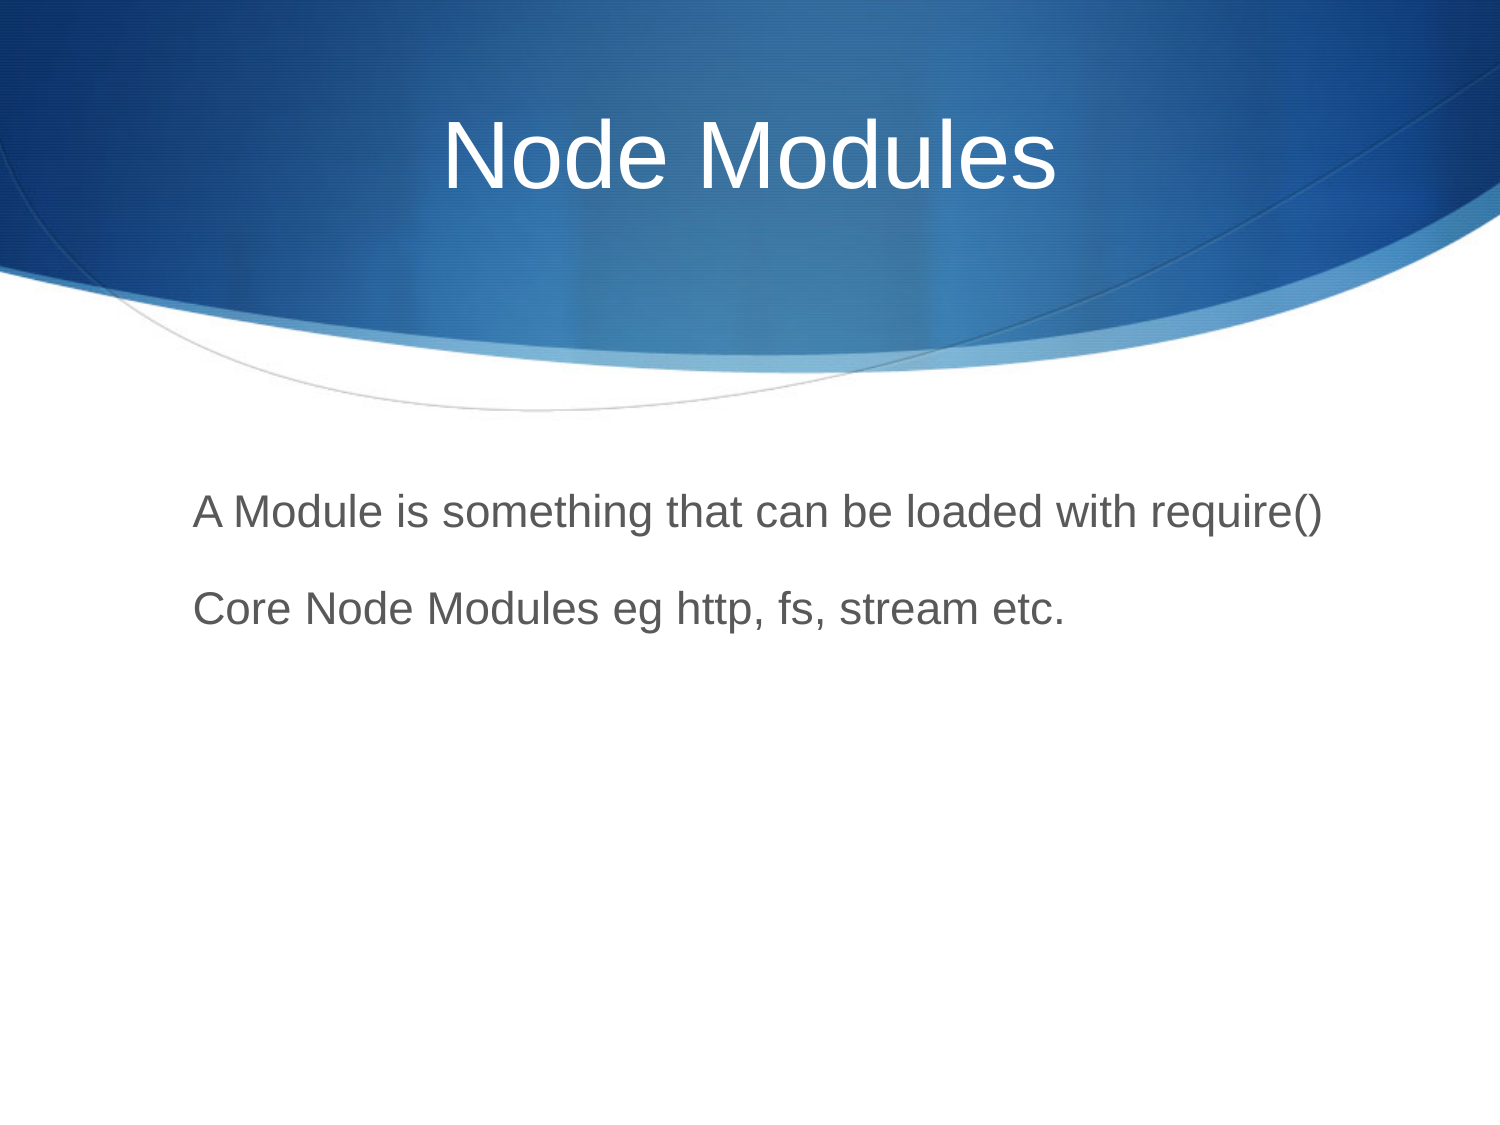

Node Modules
A Module is something that can be loaded with require()
Core Node Modules eg http, fs, stream etc.